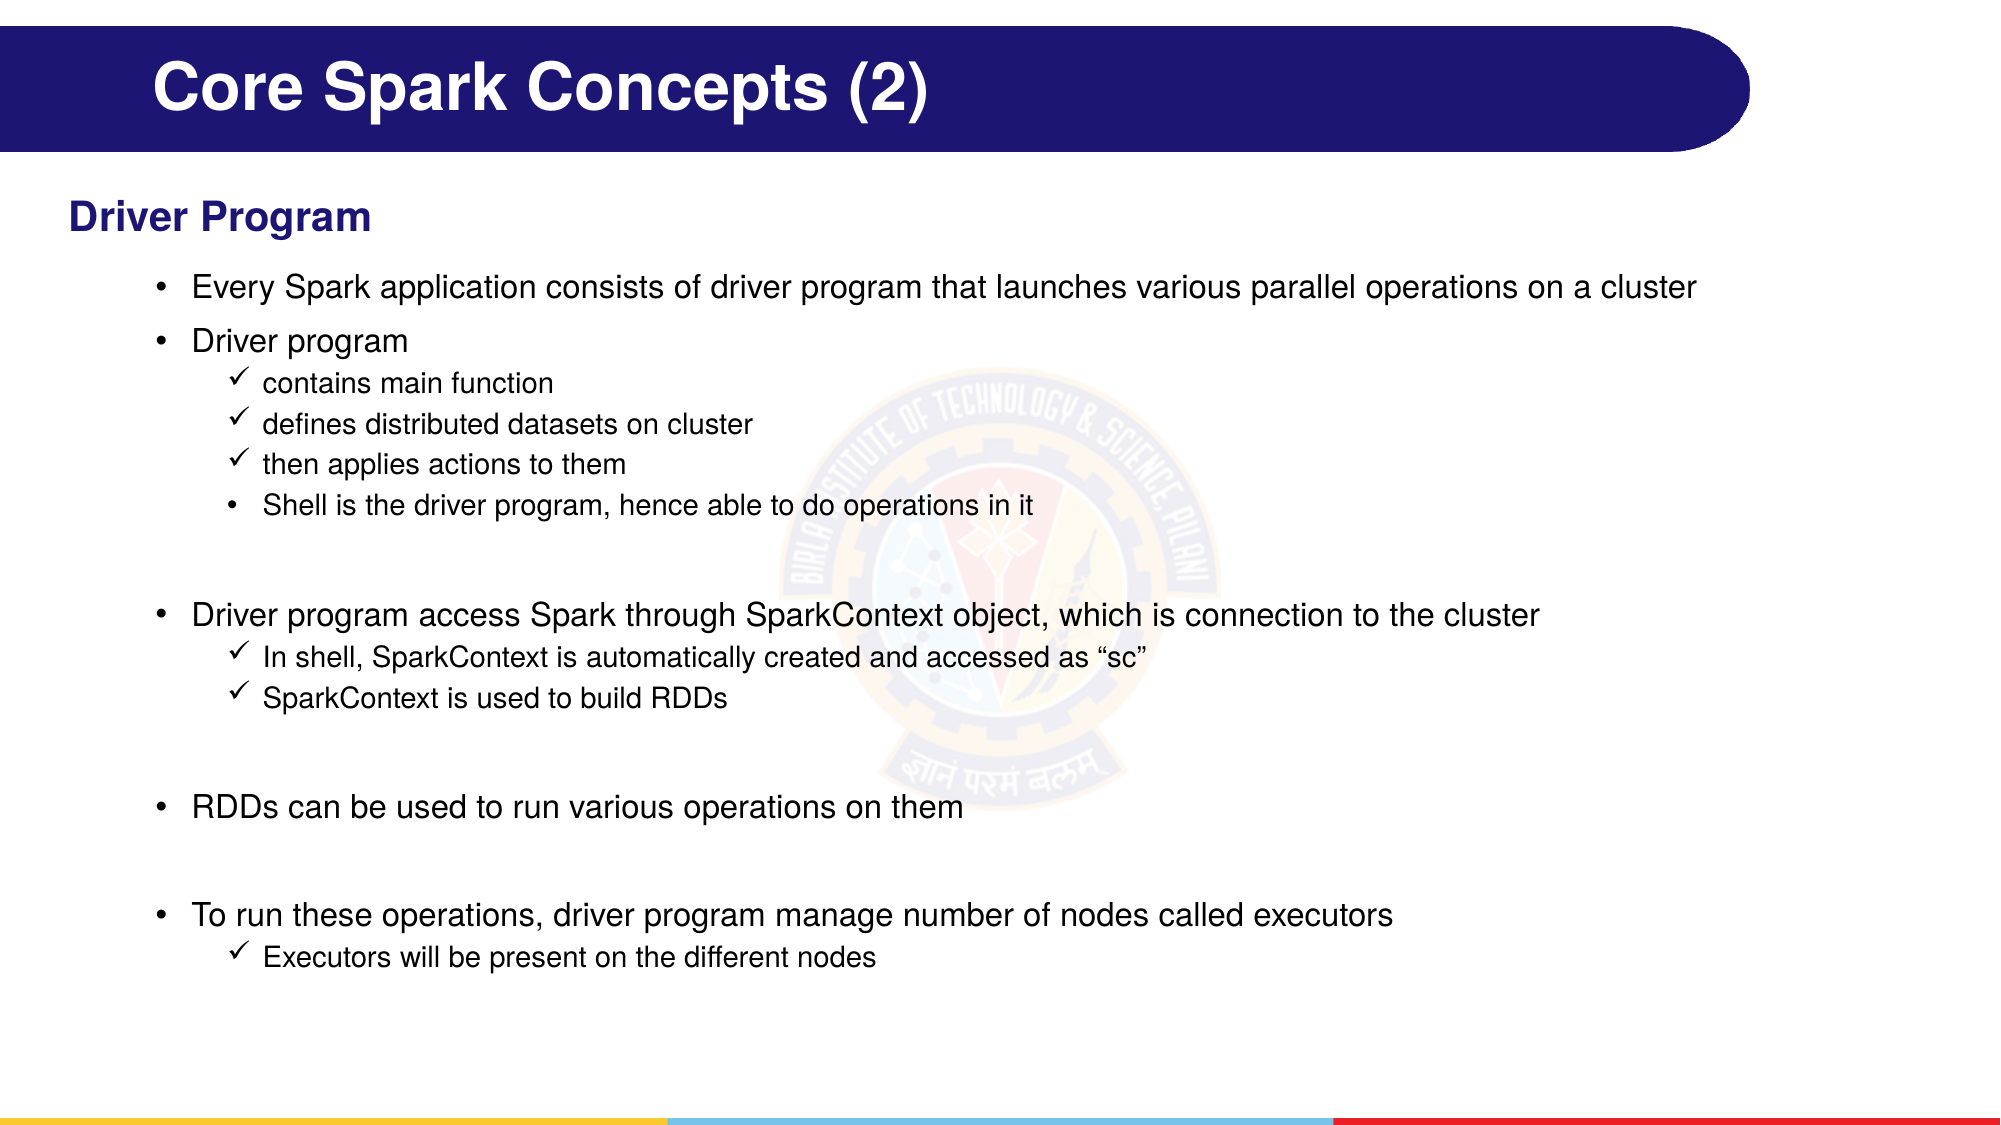

# Core Spark Concepts (2)
Driver Program
Every Spark application consists of driver program that launches various parallel operations on a cluster
Driver program
contains main function
defines distributed datasets on cluster
then applies actions to them
Shell is the driver program, hence able to do operations in it

Driver program access Spark through SparkContext object, which is connection to the cluster
In shell, SparkContext is automatically created and accessed as “sc”
SparkContext is used to build RDDs

RDDs can be used to run various operations on them

To run these operations, driver program manage number of nodes called executors
Executors will be present on the different nodes